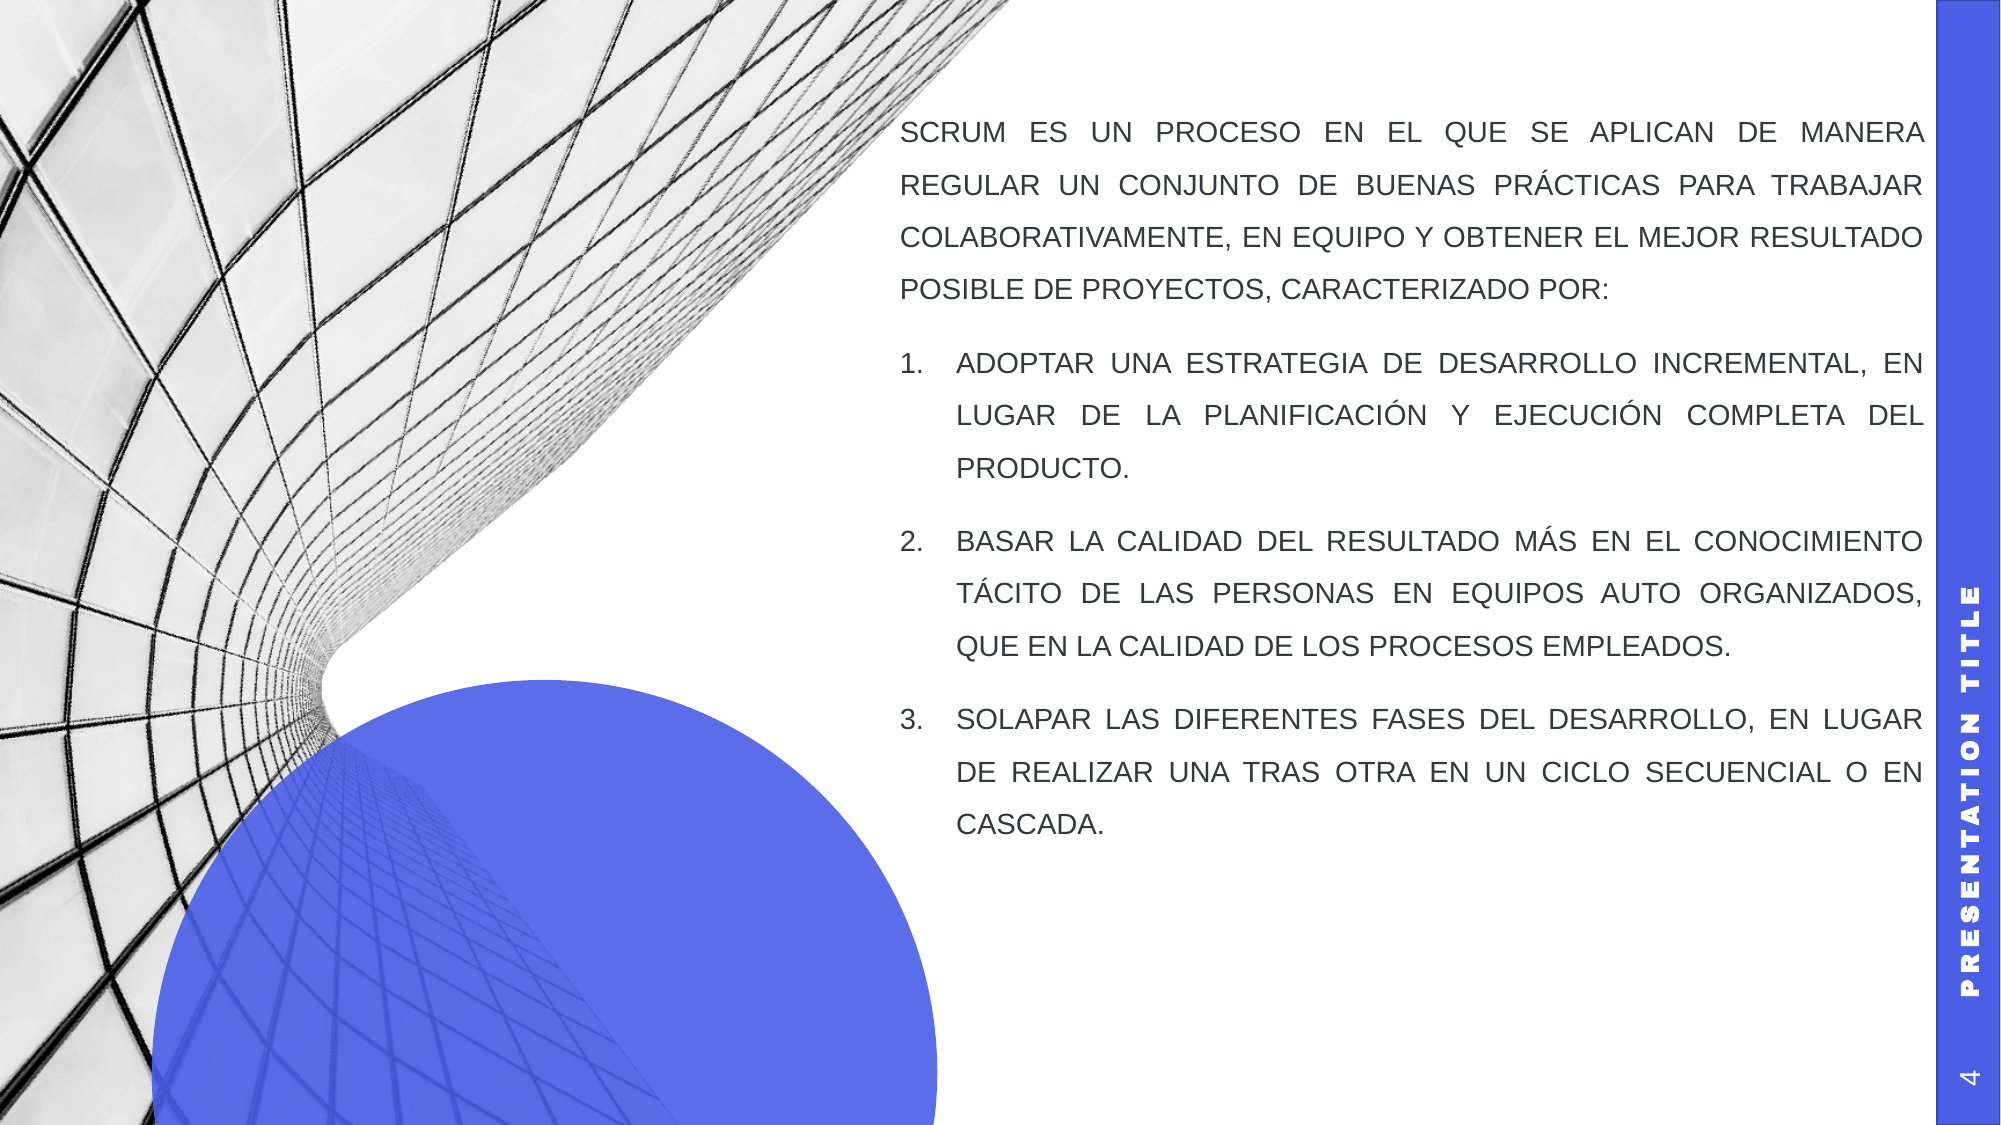

Scrum es un proceso en el que se aplican de manera regular un conjunto de buenas prácticas para trabajar colaborativamente, en equipo y obtener el mejor resultado posible de proyectos, caracterizado por:
Adoptar una estrategia de desarrollo incremental, en lugar de la planificación y ejecución completa del producto.
Basar la calidad del resultado más en el conocimiento tácito de las personas en equipos auto organizados, que en la calidad de los procesos empleados.
Solapar las diferentes fases del desarrollo, en lugar de realizar una tras otra en un ciclo secuencial o en cascada.
Presentation Title
4